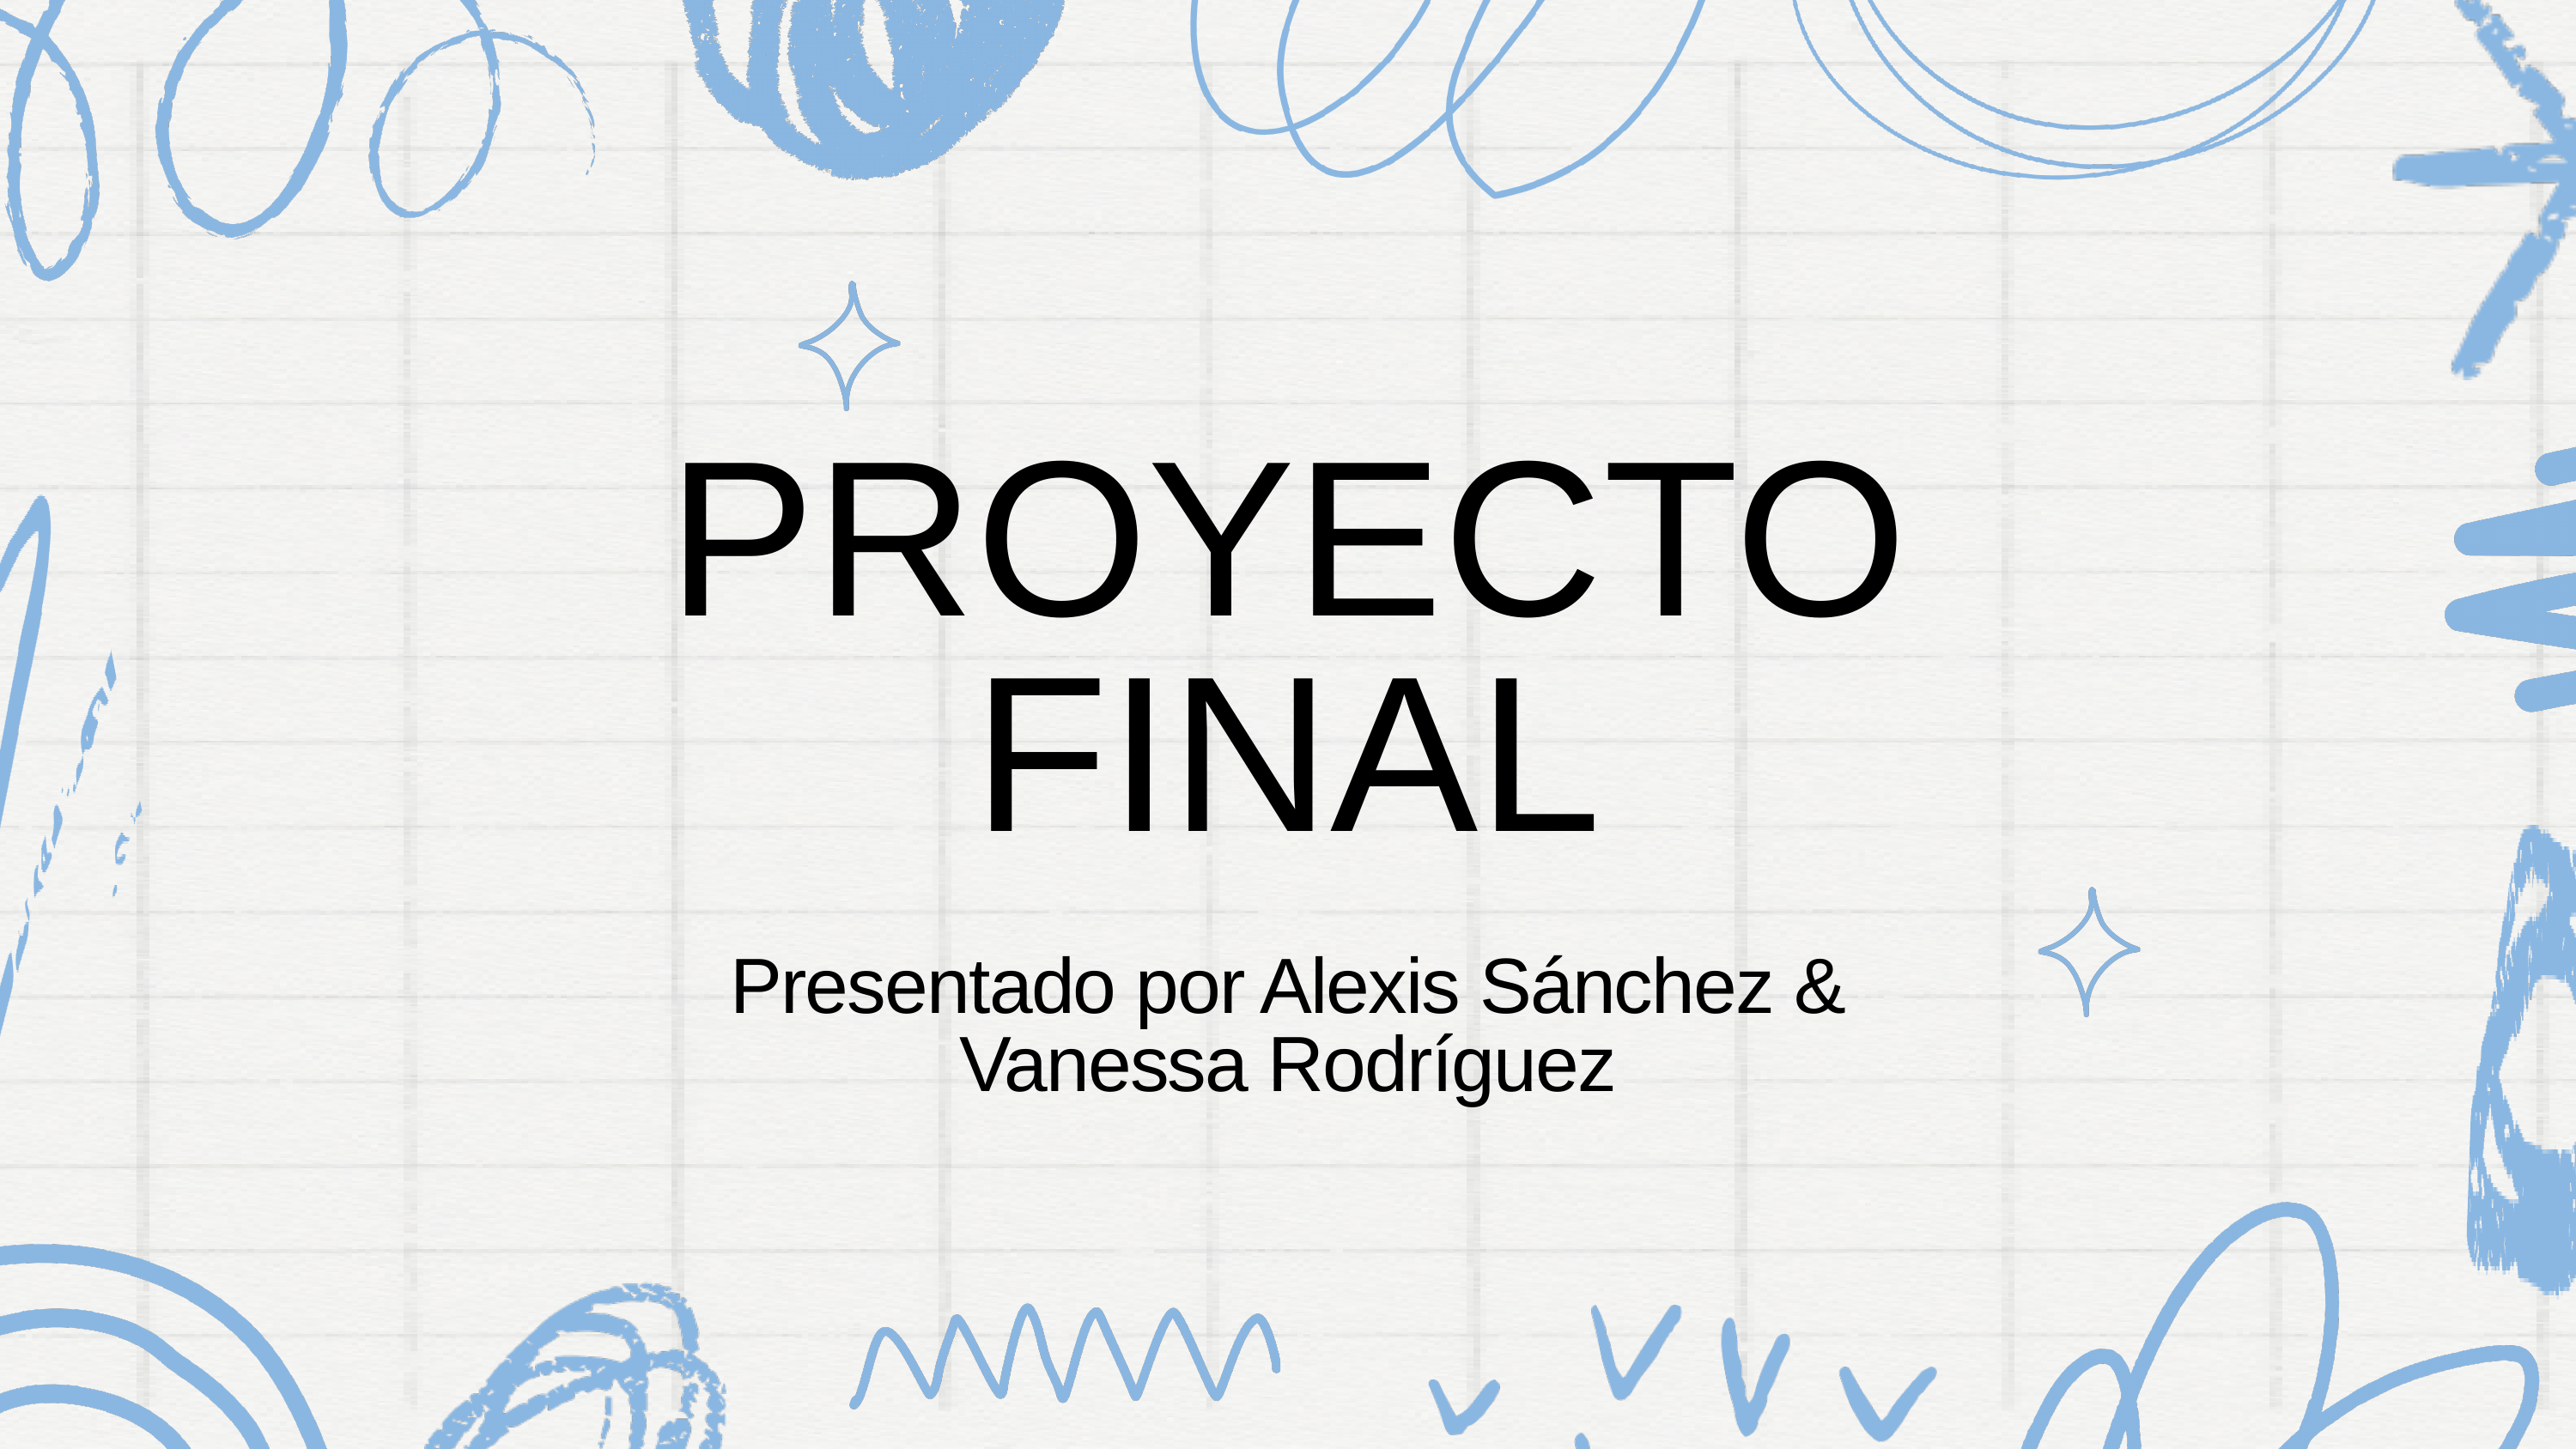

PROYECTO FINAL

Presentado por Alexis Sánchez &
Vanessa Rodríguez